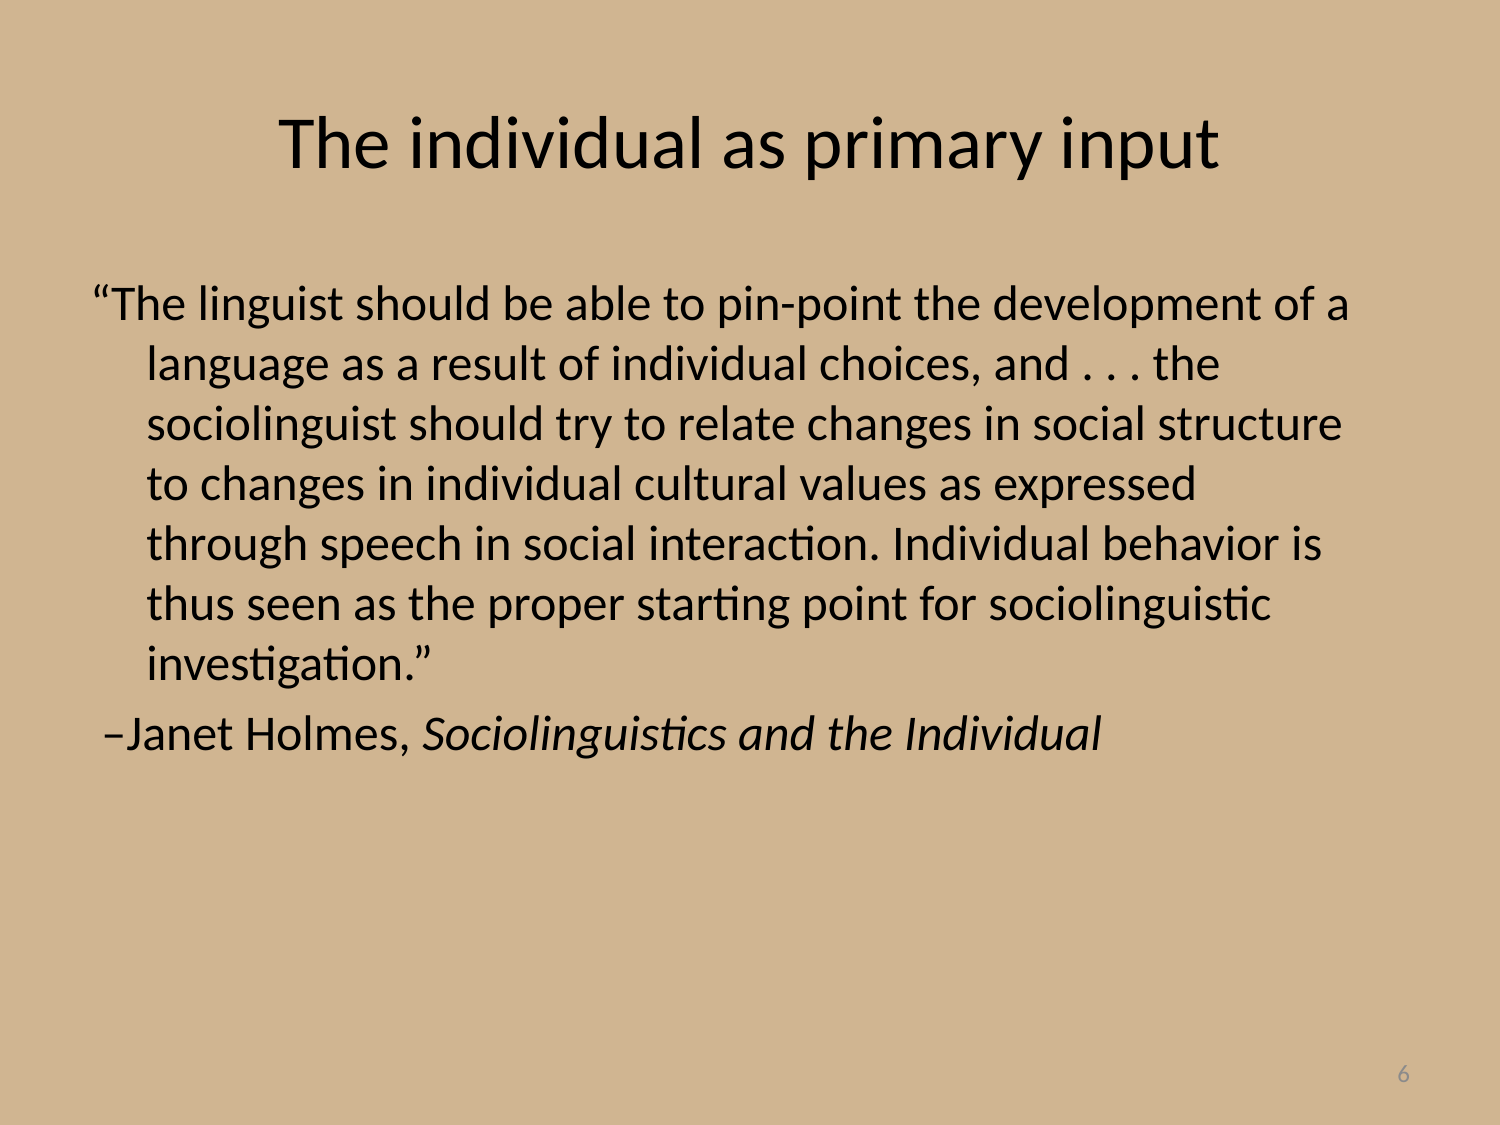

# The individual as primary input
“The linguist should be able to pin-point the development of a language as a result of individual choices, and . . . the sociolinguist should try to relate changes in social structure to changes in individual cultural values as expressed through speech in social interaction. Individual behavior is thus seen as the proper starting point for sociolinguistic investigation.”
 –Janet Holmes, Sociolinguistics and the Individual

6